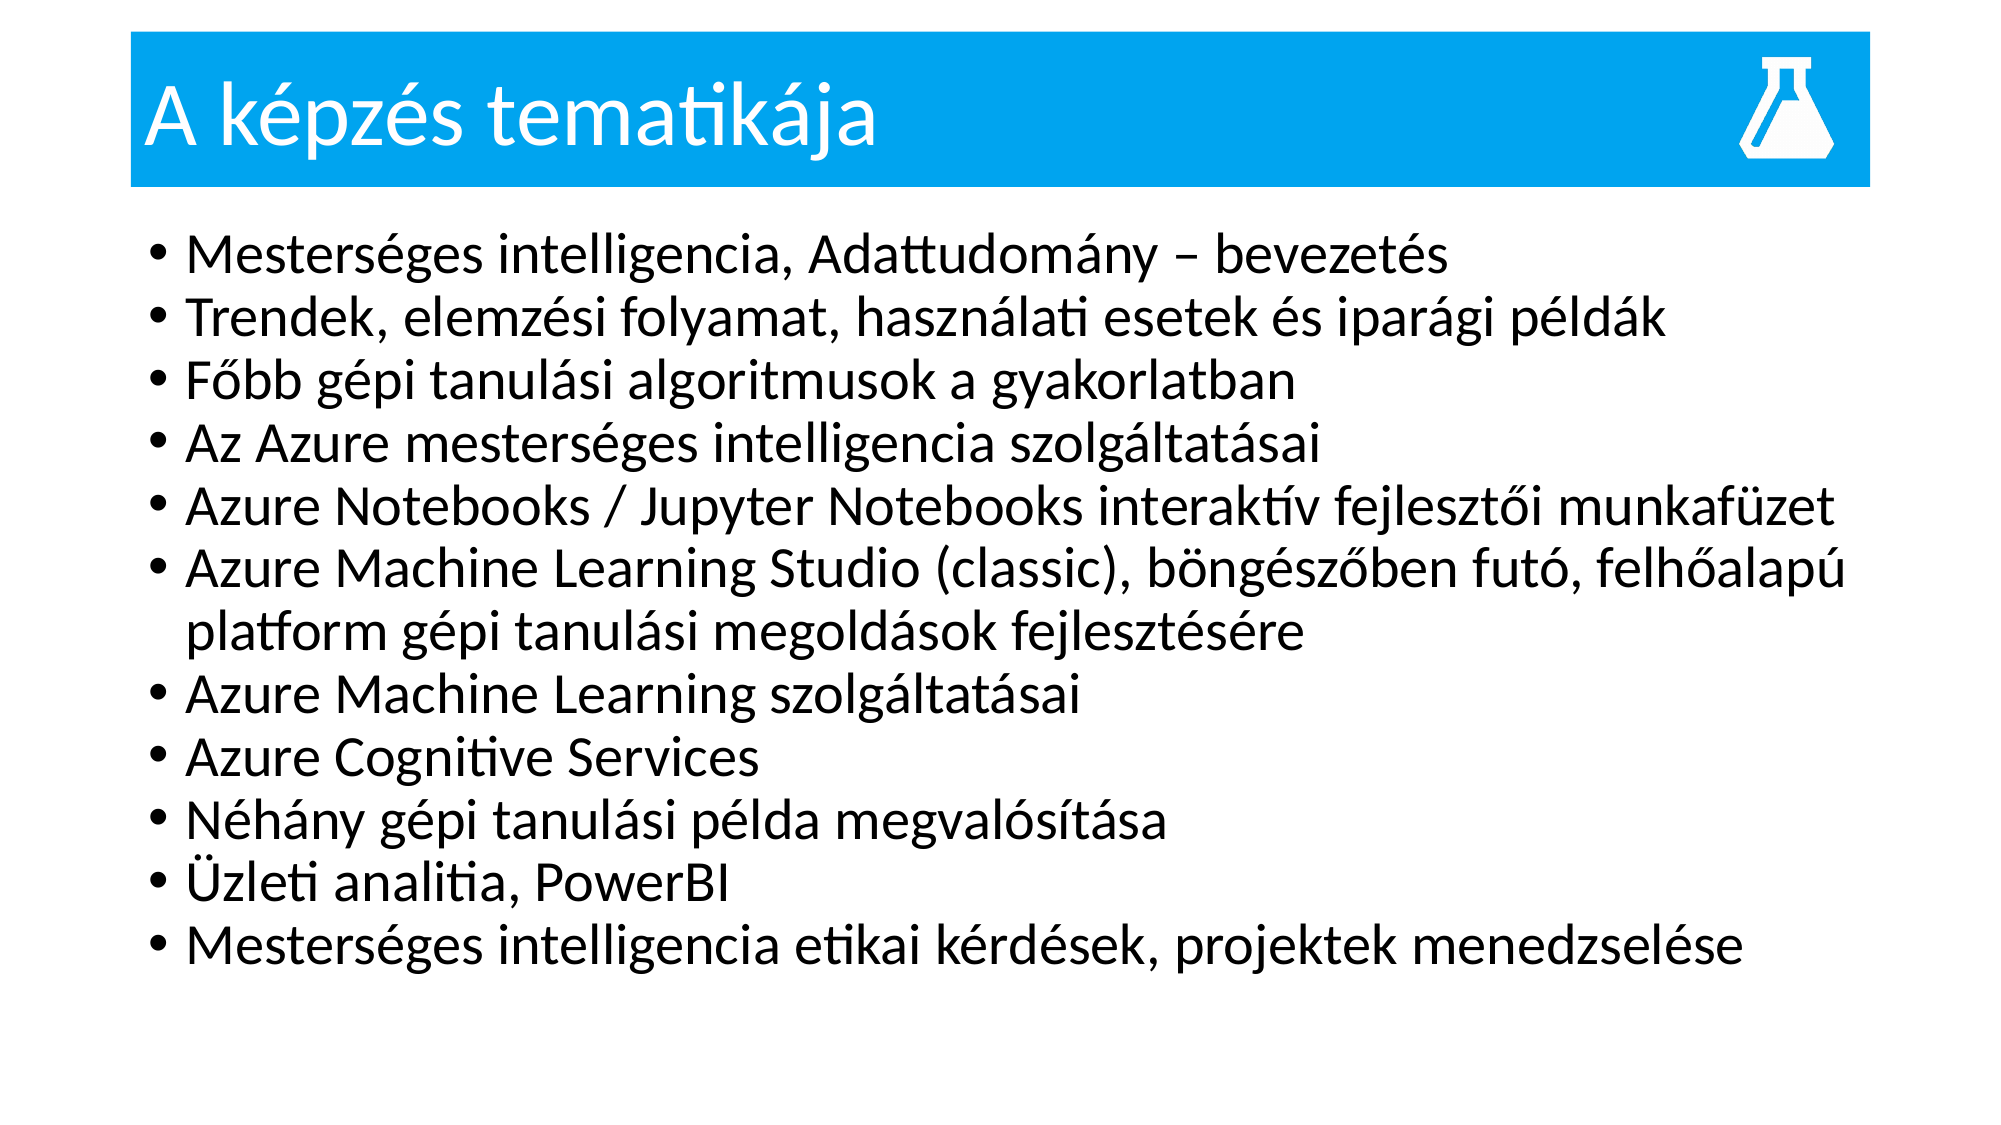

# A képzés tematikája
Mesterséges intelligencia, Adattudomány – bevezetés
Trendek, elemzési folyamat, használati esetek és iparági példák
Főbb gépi tanulási algoritmusok a gyakorlatban
Az Azure mesterséges intelligencia szolgáltatásai
Azure Notebooks / Jupyter Notebooks interaktív fejlesztői munkafüzet
Azure Machine Learning Studio (classic), böngészőben futó, felhőalapú platform gépi tanulási megoldások fejlesztésére
Azure Machine Learning szolgáltatásai
Azure Cognitive Services
Néhány gépi tanulási példa megvalósítása
Üzleti analitia, PowerBI
Mesterséges intelligencia etikai kérdések, projektek menedzselése